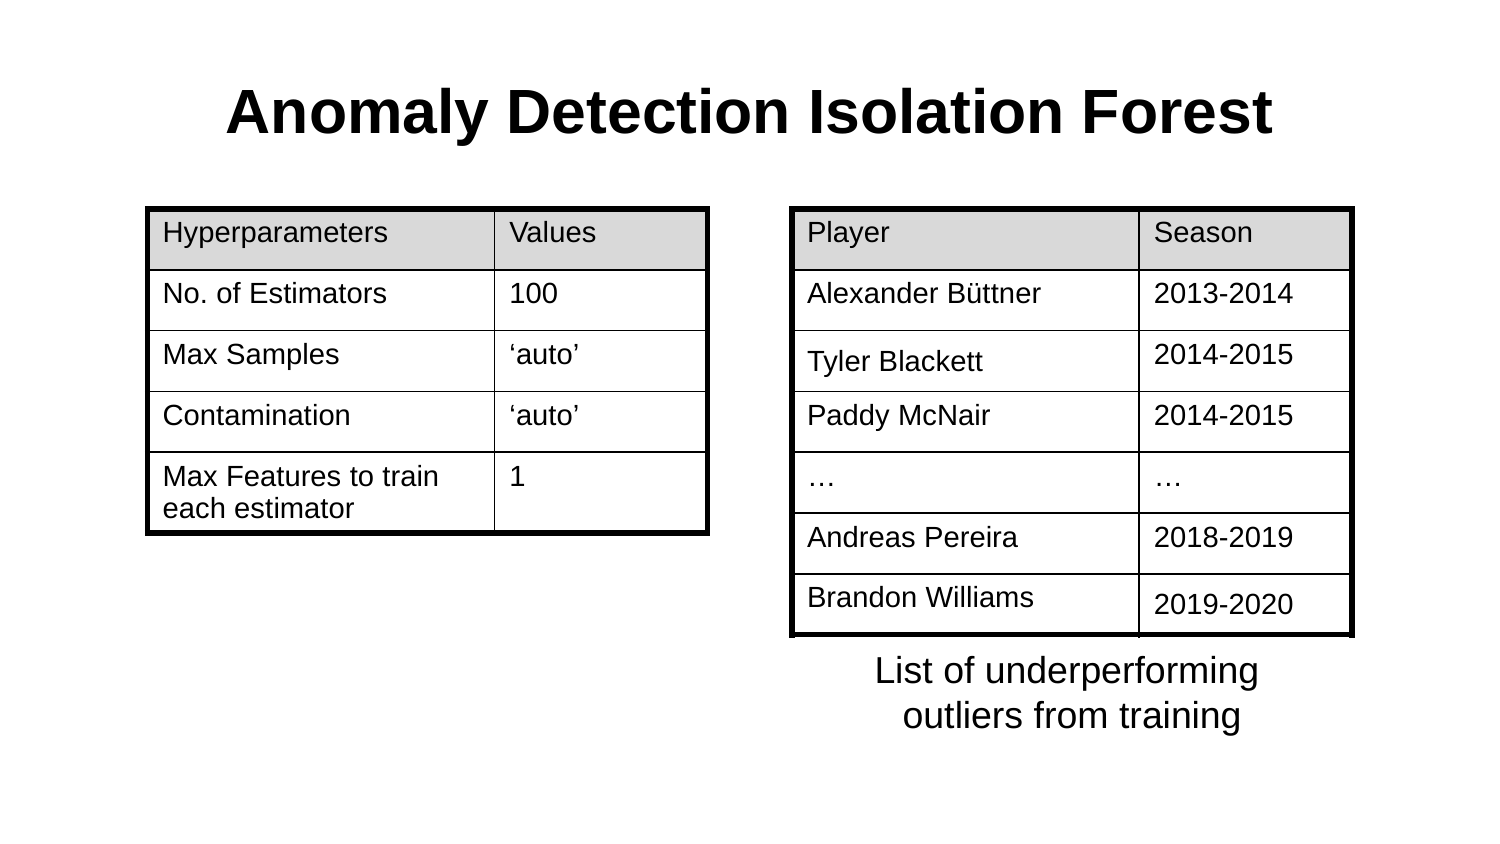

# Anomaly Detection Isolation Forest
| Hyperparameters | Values |
| --- | --- |
| No. of Estimators | 100 |
| Max Samples | ‘auto’ |
| Contamination | ‘auto’ |
| Max Features to train each estimator | 1 |
| Player | Season |
| --- | --- |
| Alexander Büttner | 2013-2014 |
| Tyler Blackett | 2014-2015 |
| Paddy McNair | 2014-2015 |
| … | … |
| Andreas Pereira | 2018-2019 |
| Brandon Williams | 2019-2020 |
List of underperforming
outliers from training